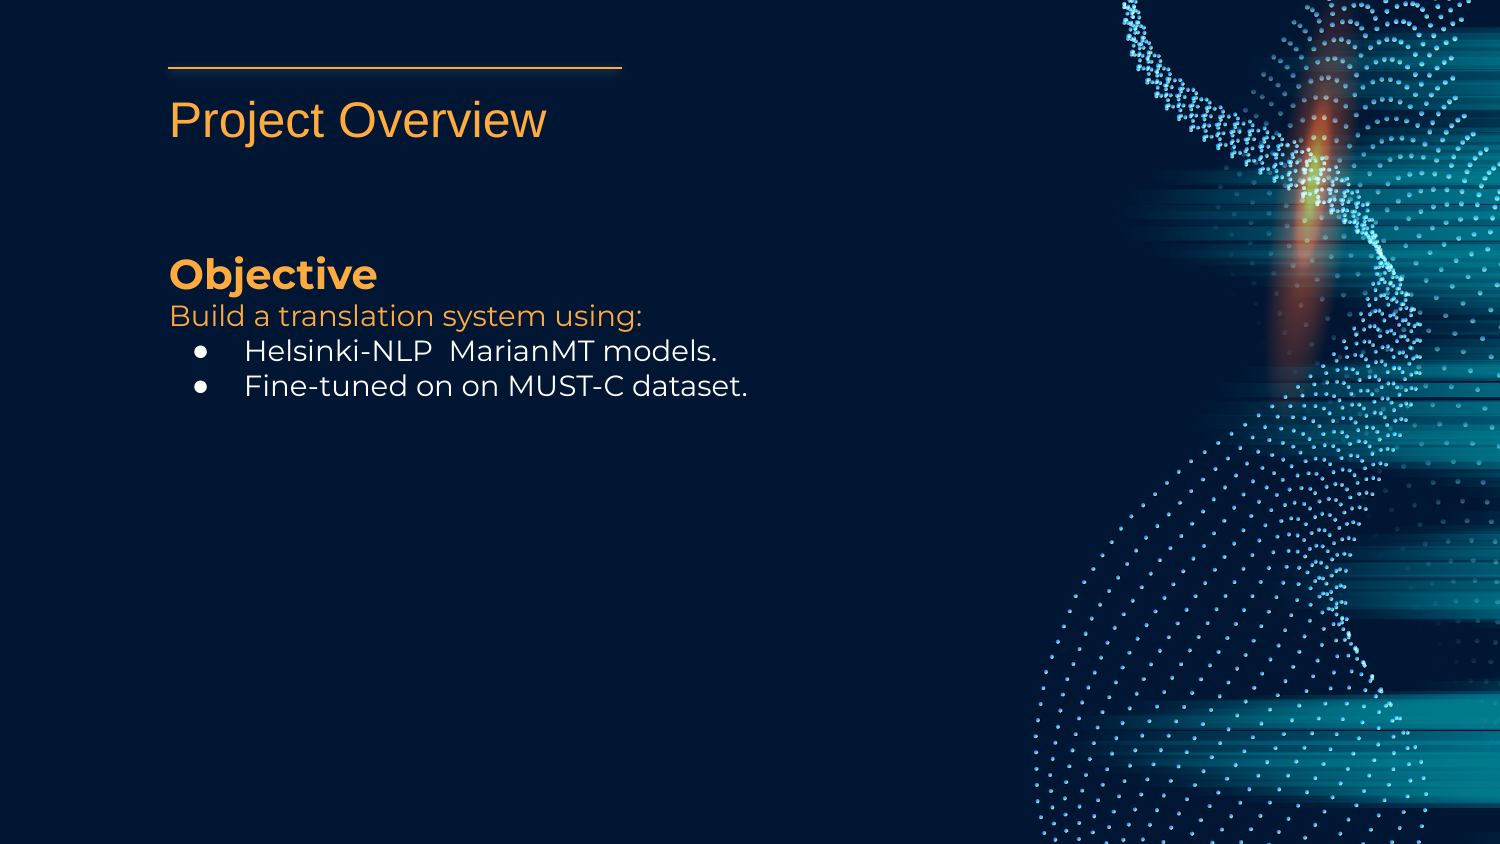

# Project Overview
Objective
Build a translation system using:
Helsinki-NLP  MarianMT models.
Fine-tuned on on MUST-C dataset.